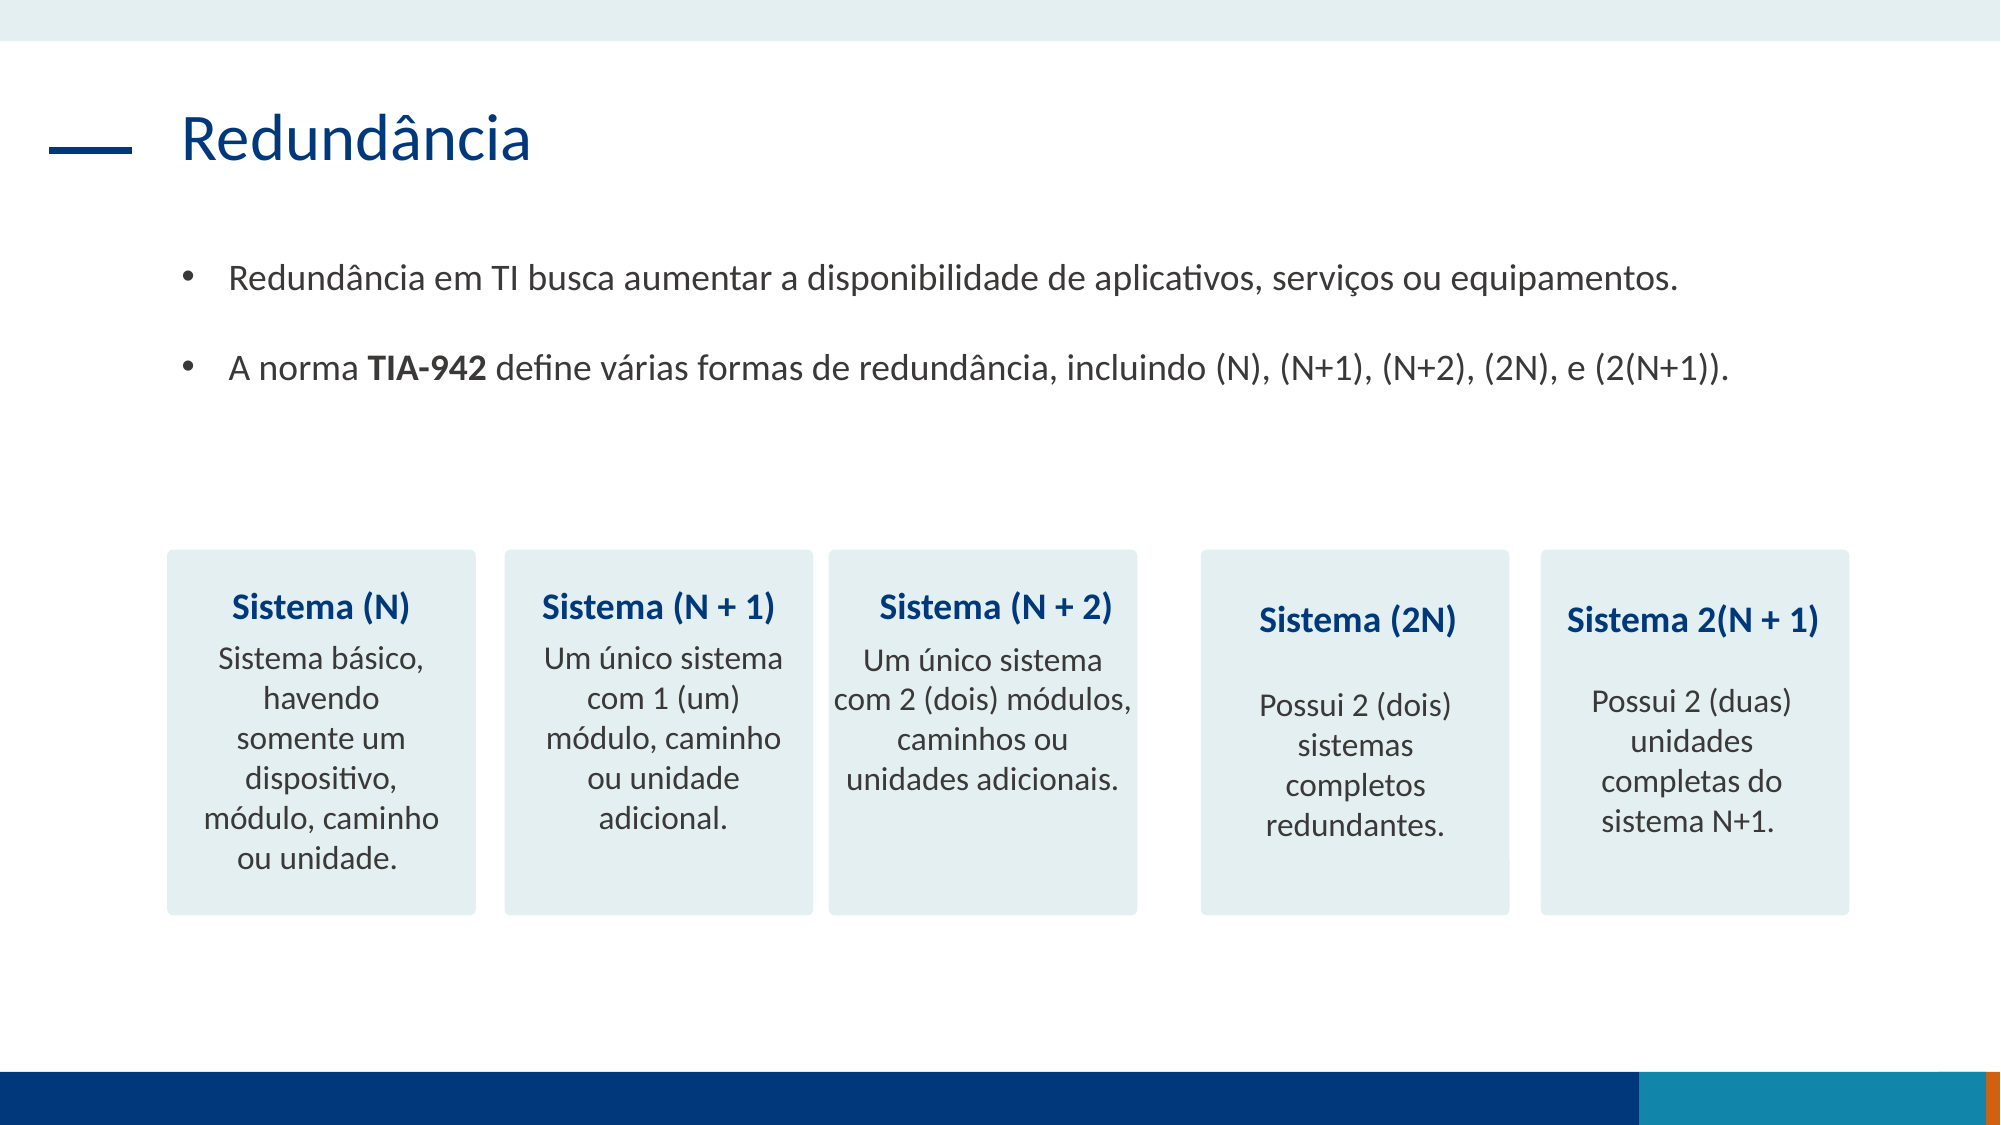

Redundância
Redundância em TI busca aumentar a disponibilidade de aplicativos, serviços ou equipamentos.

A norma TIA-942 define várias formas de redundância, incluindo (N), (N+1), (N+2), (2N), e (2(N+1)).

Sistema (N)
Sistema básico, havendo somente um dispositivo, módulo, caminho ou unidade.

Sistema (N + 1)
Um único sistema com 1 (um) módulo, caminho ou unidade adicional.

Sistema (N + 2)
Um único sistema com 2 (dois) módulos, caminhos ou unidades adicionais.
Sistema 2(N + 1)
Sistema (2N)
Possui 2 (duas) unidades completas do sistema N+1.
Possui 2 (dois) sistemas completos redundantes.